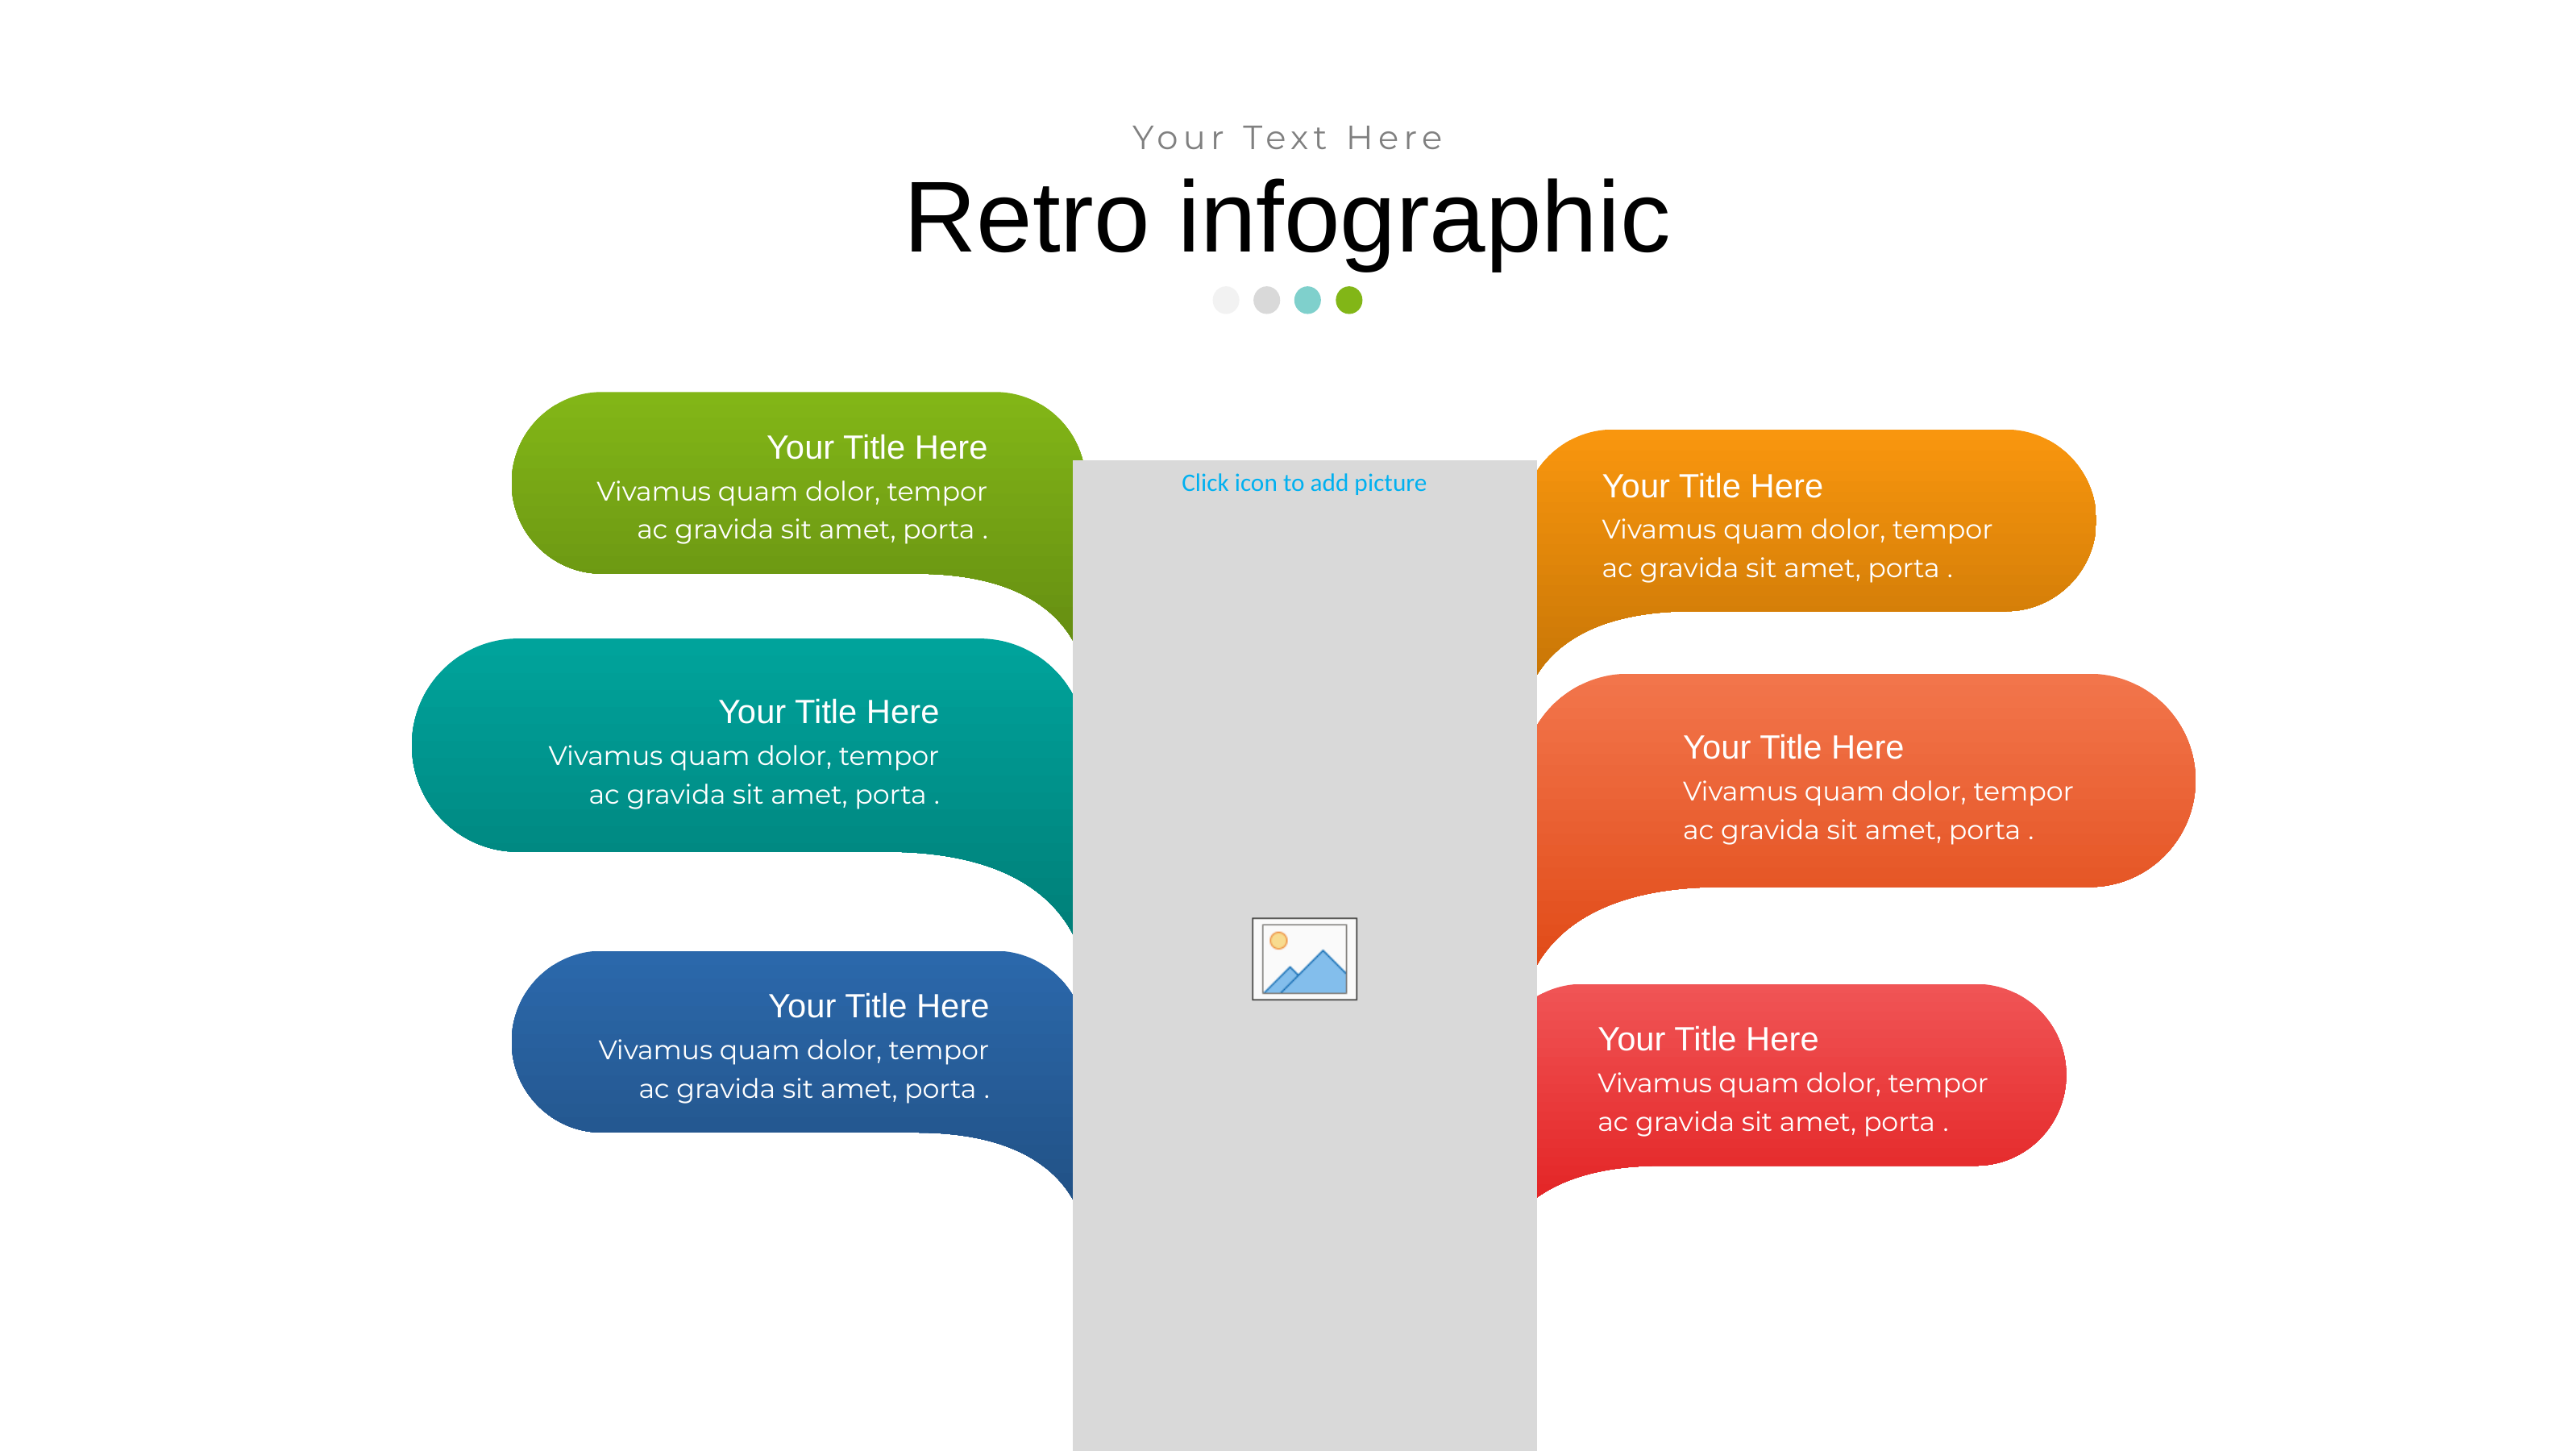

Your Text Here

Retro infographic

Your Title Here
Vivamus quam dolor, tempor ac gravida sit amet, porta .

Your Title Here
Vivamus quam dolor, tempor ac gravida sit amet, porta .

Your Title Here
Vivamus quam dolor, tempor ac gravida sit amet, porta .
Your Title Here
Vivamus quam dolor, tempor ac gravida sit amet, porta .

Your Title Here
Vivamus quam dolor, tempor ac gravida sit amet, porta .

Your Title Here
Vivamus quam dolor, tempor ac gravida sit amet, porta .